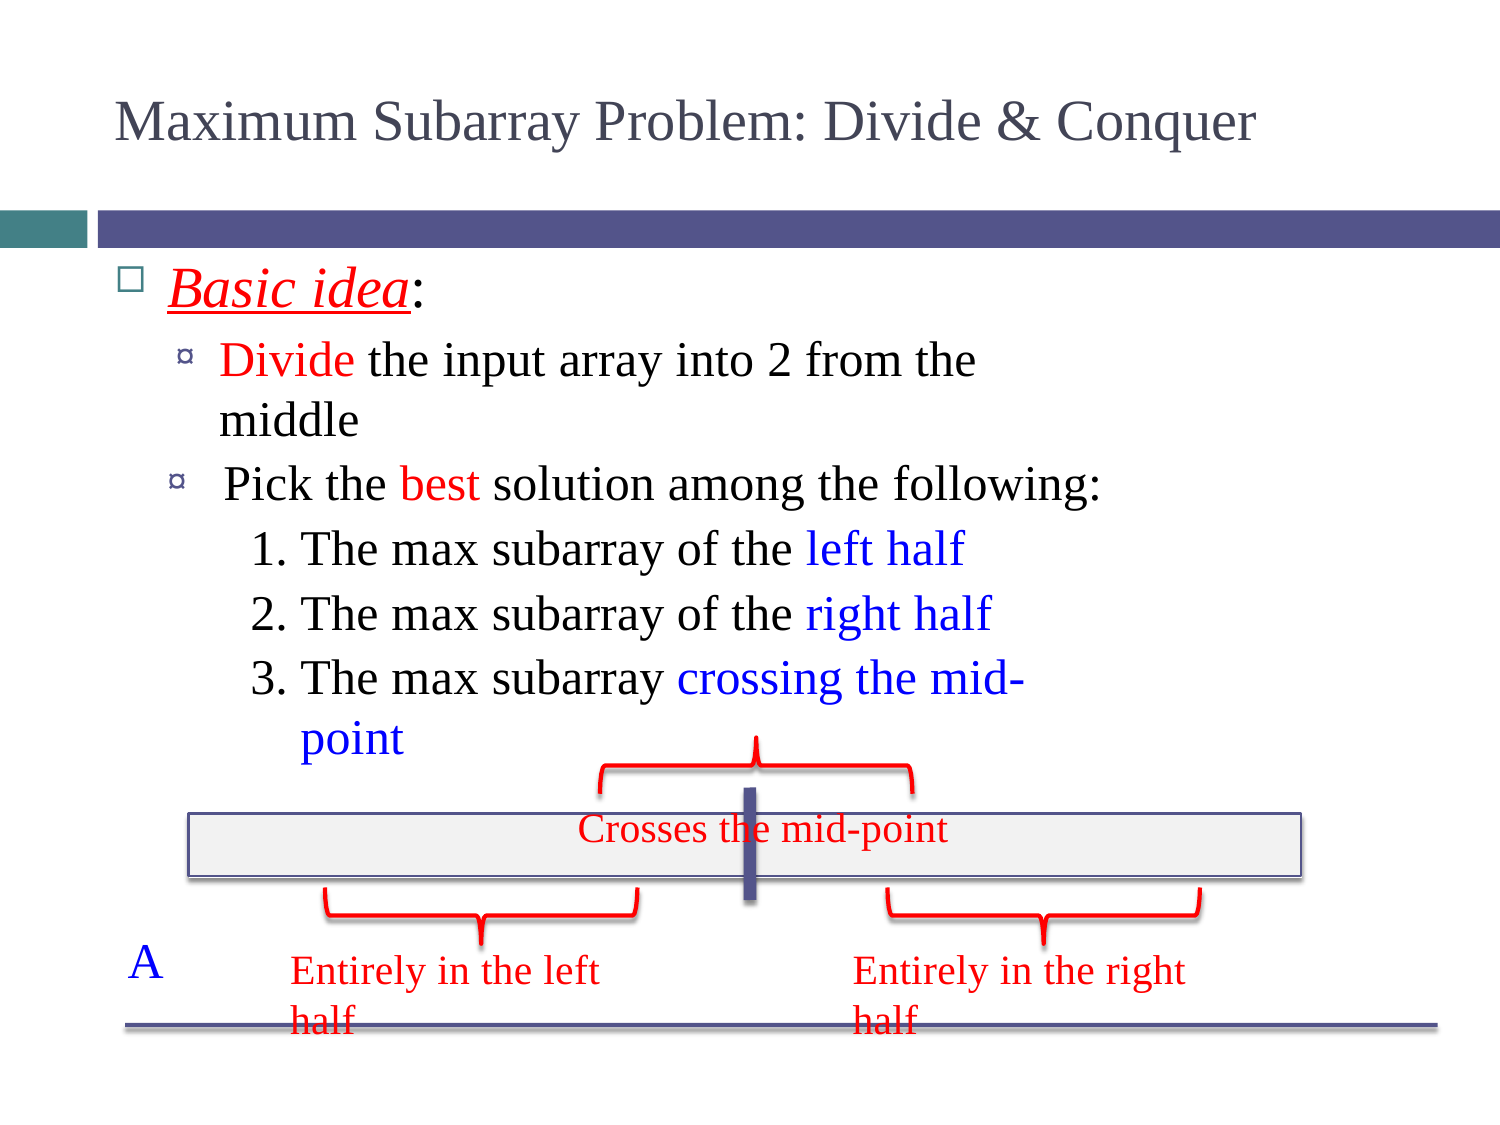

# Maximum Subarray Problem: Divide & Conquer
Basic idea:
Divide the input array into 2 from the middle
Pick the best solution among the following:
The max subarray of the left half
The max subarray of the right half
The max subarray crossing the mid-point
Crosses the mid-point

A

Entirely in the left half
Entirely in the right half